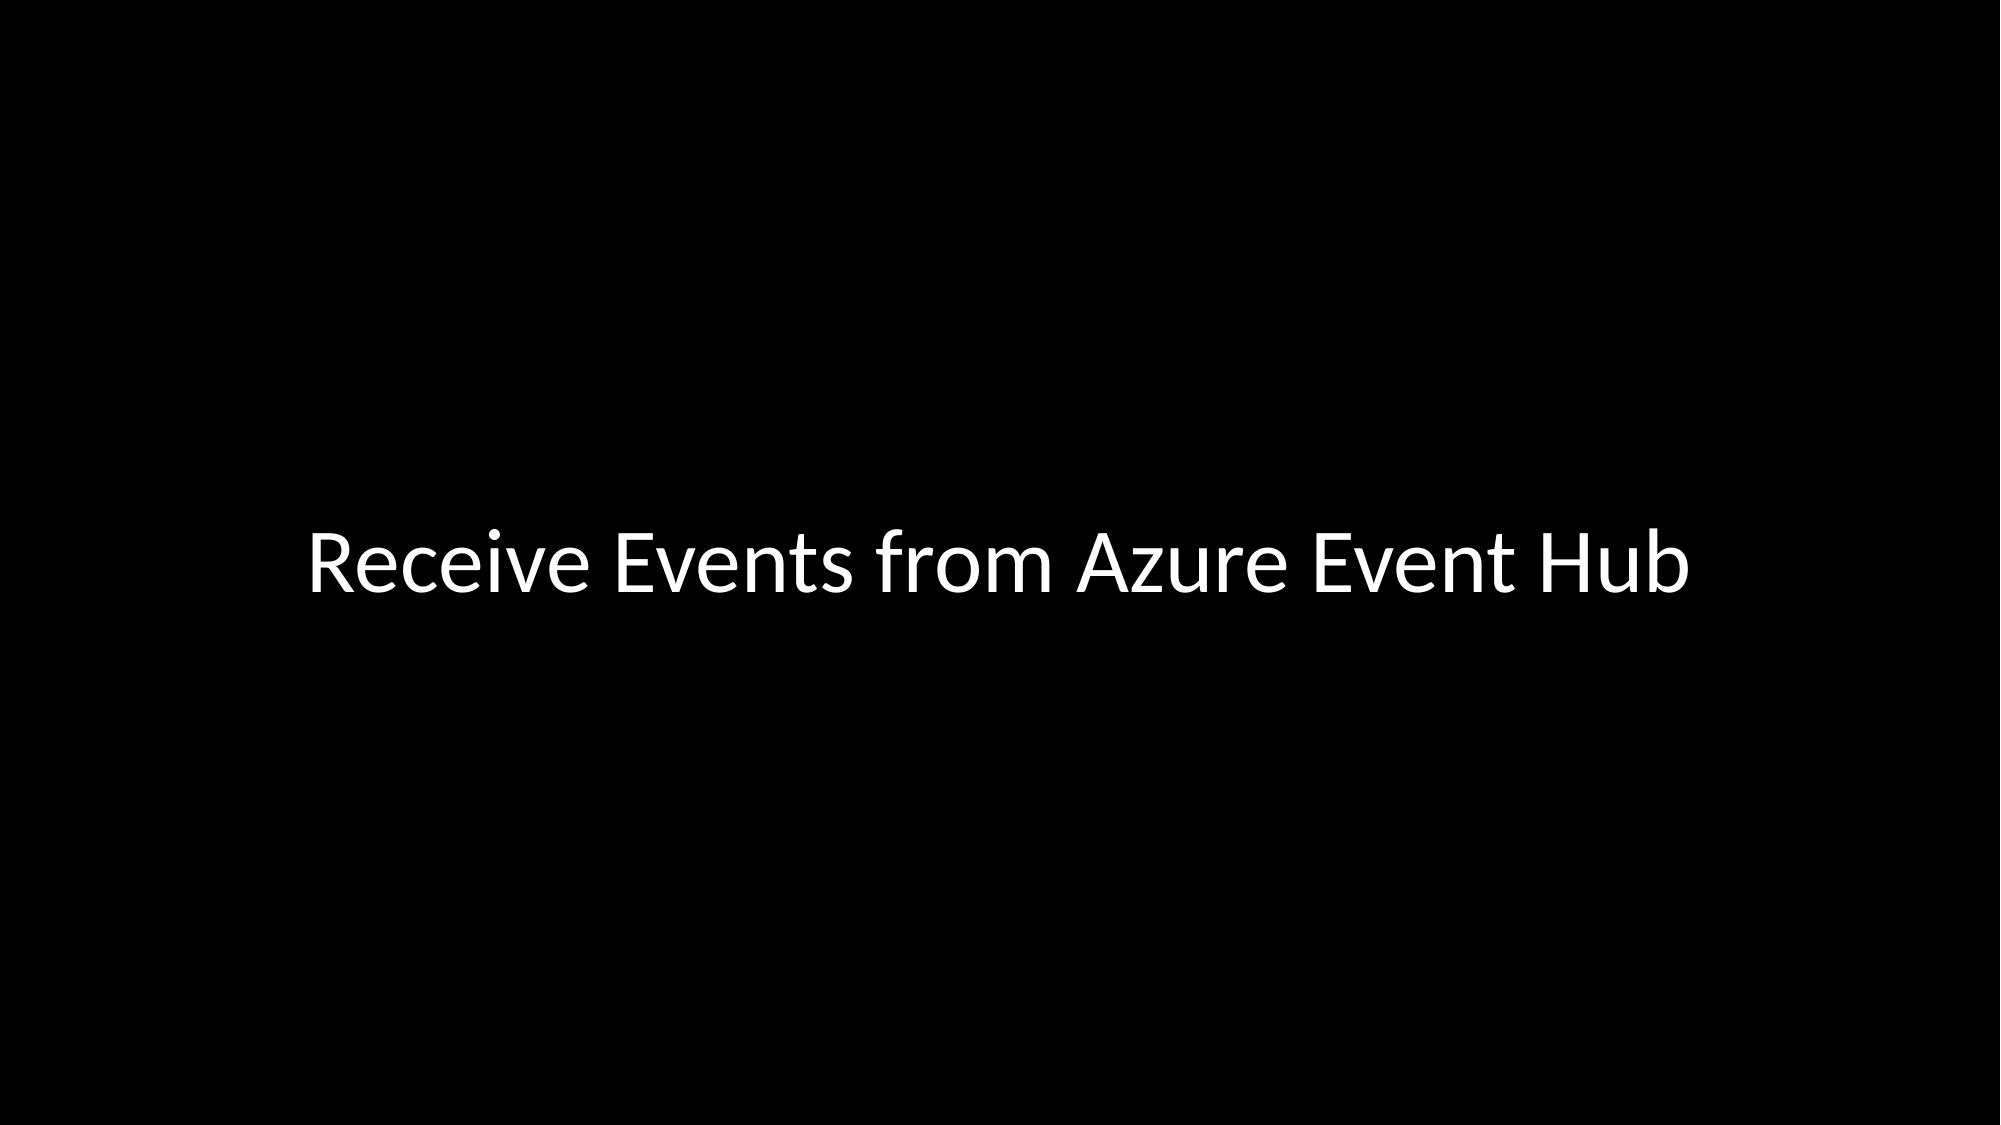

# Receive Events from Azure Event Hub